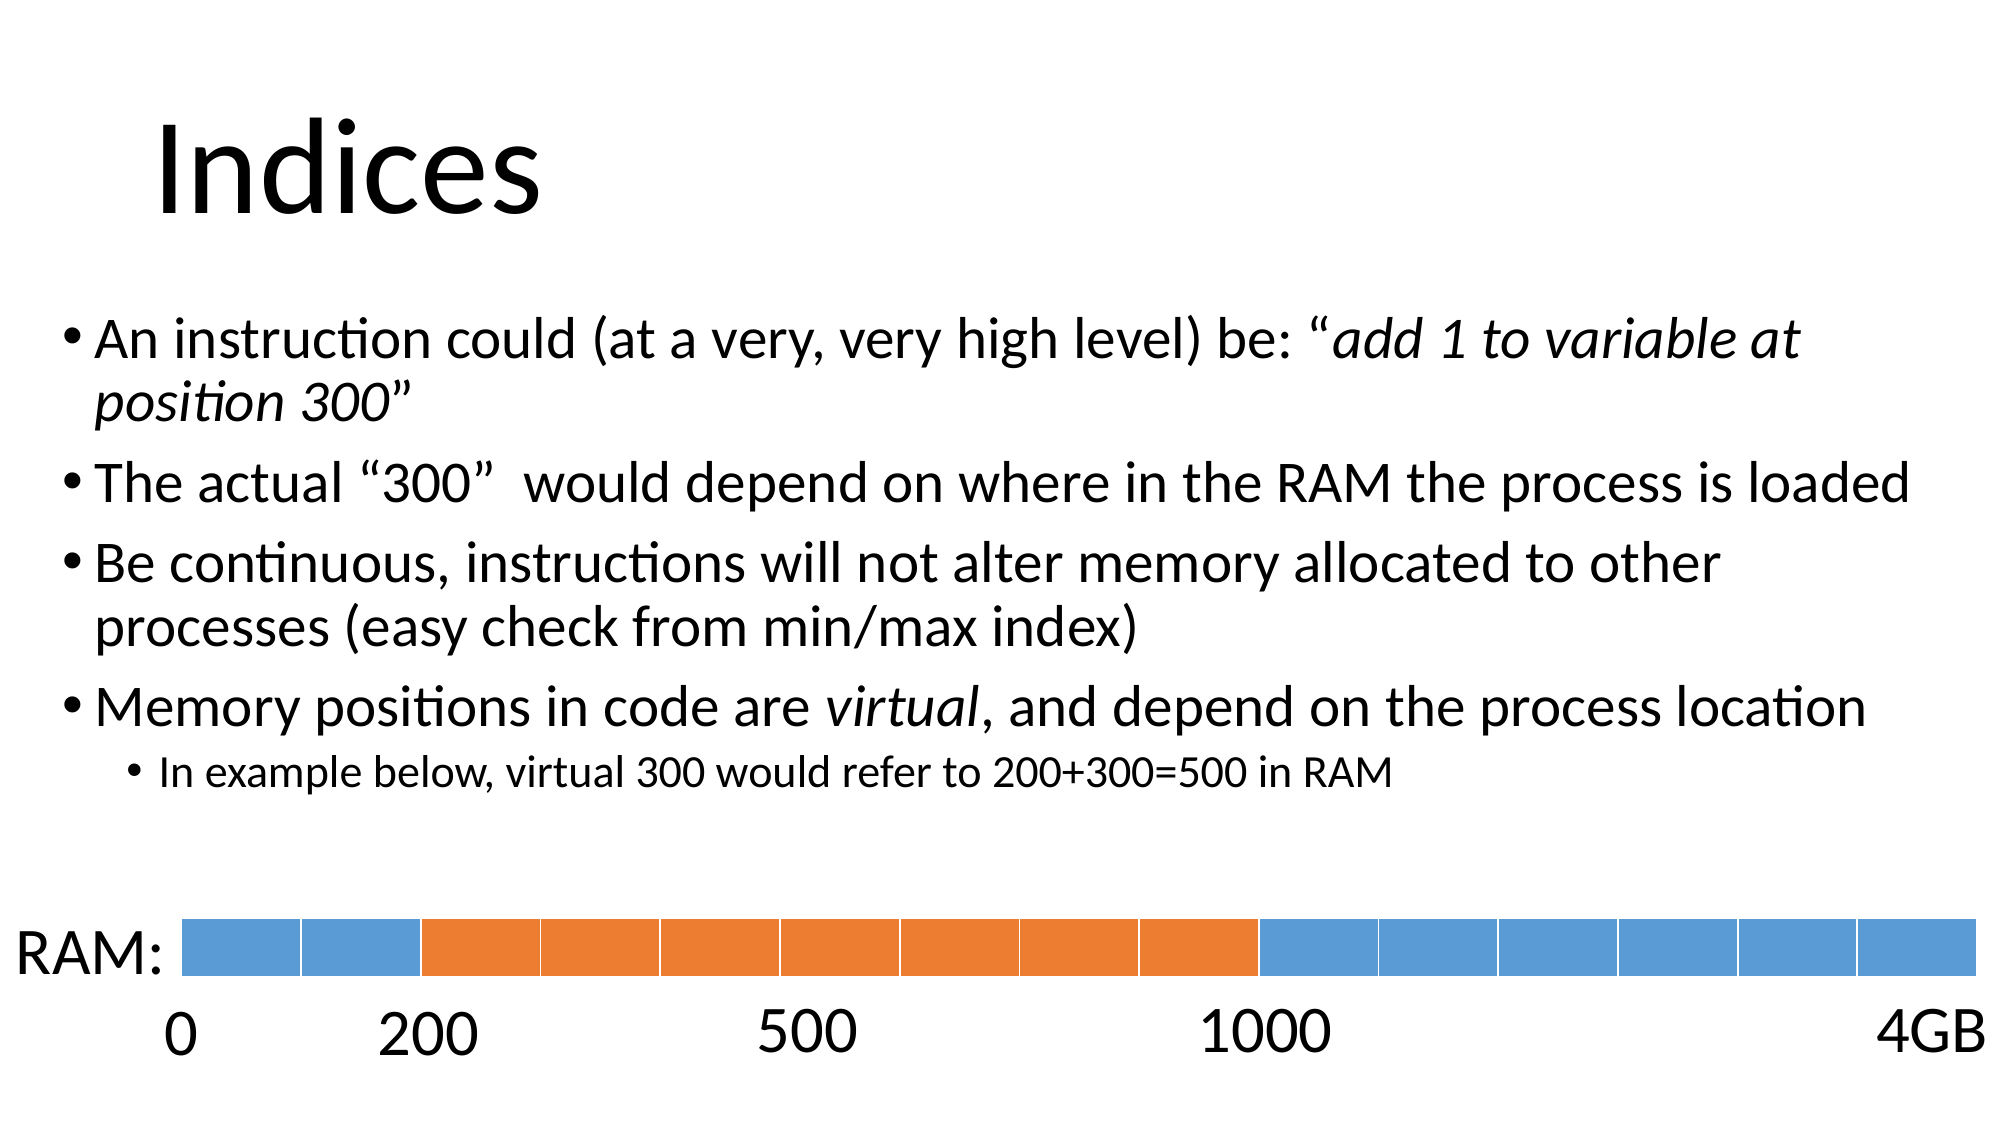

# Indices
An instruction could (at a very, very high level) be: “add 1 to variable at position 300”
The actual “300”  would depend on where in the RAM the process is loaded
Be continuous, instructions will not alter memory allocated to other processes (easy check from min/max index)
Memory positions in code are virtual, and depend on the process location
In example below, virtual 300 would refer to 200+300=500 in RAM
RAM:
|  |  |  |  |  |  |  |  |  |  |  |  |  |  |  |
| --- | --- | --- | --- | --- | --- | --- | --- | --- | --- | --- | --- | --- | --- | --- |
500
1000
4GB
200
0